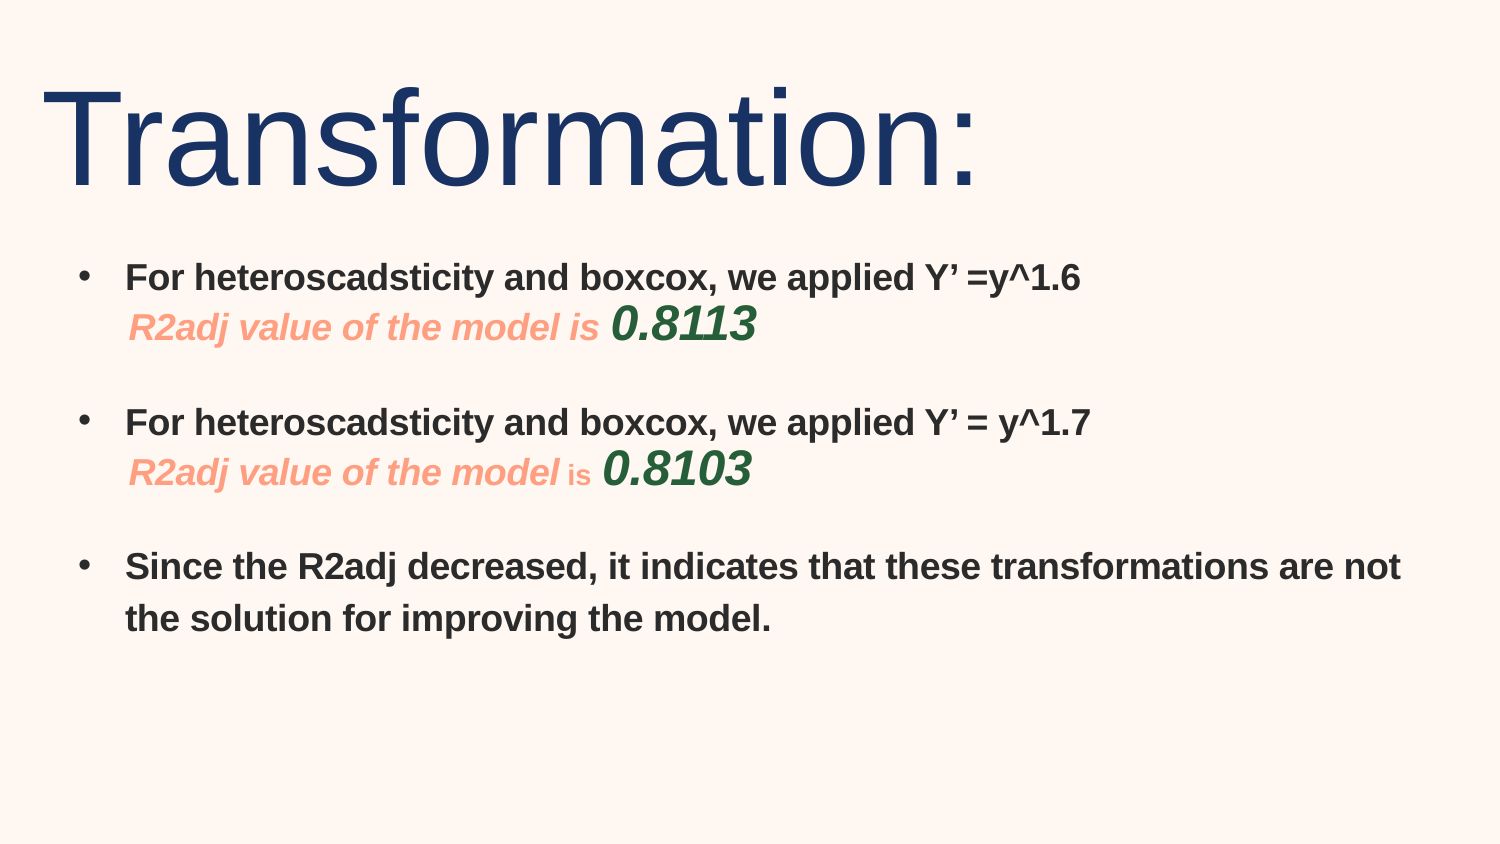

Transformation:
For heteroscadsticity and boxcox, we applied Y’ =y^1.6
     R2adj value of the model is 0.8113

For heteroscadsticity and boxcox, we applied Y’ = y^1.7
     R2adj value of the model is 0.8103

Since the R2adj decreased, it indicates that these transformations are not the solution for improving the model.